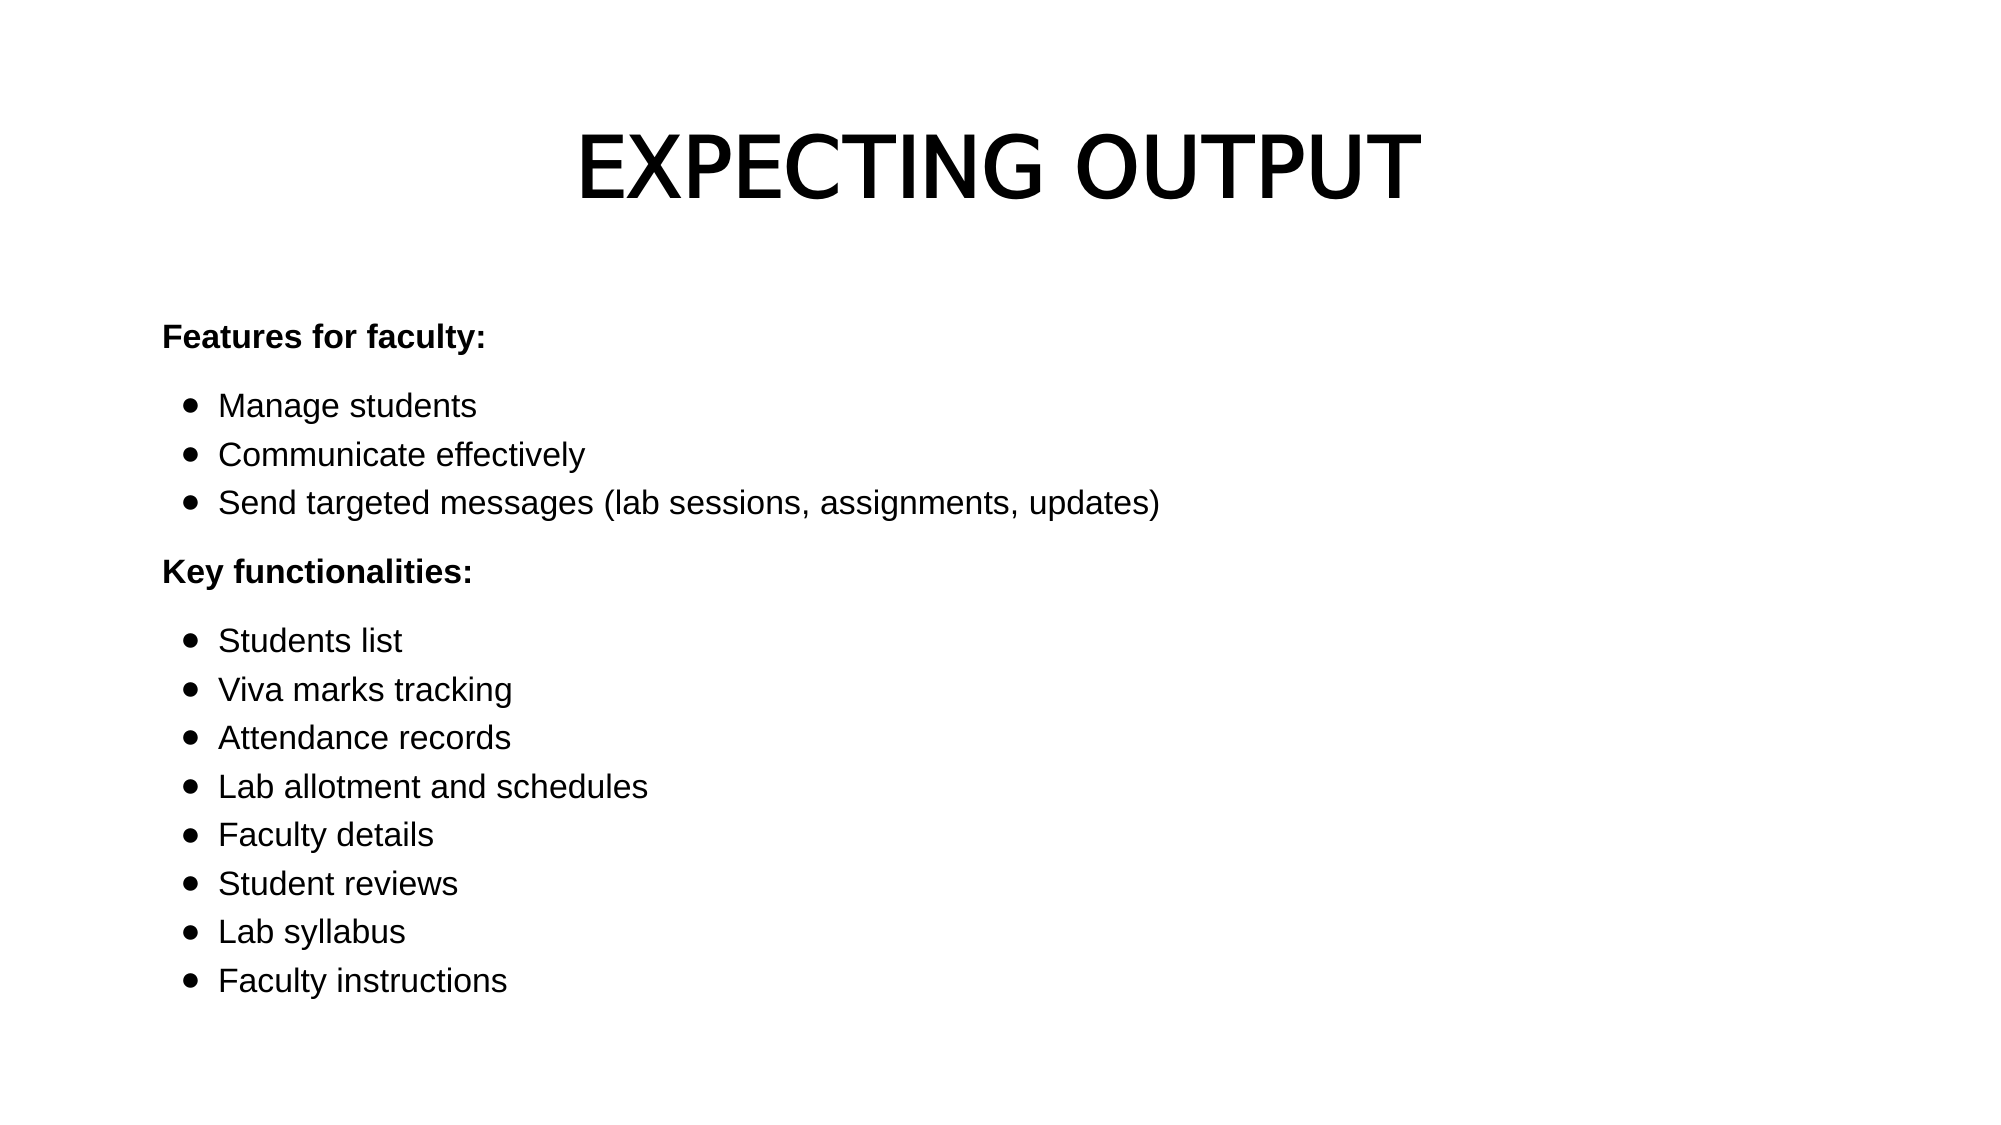

# EXPECTING OUTPUT
 Features for faculty:
Manage students
Communicate effectively
Send targeted messages (lab sessions, assignments, updates)
 Key functionalities:
Students list
Viva marks tracking
Attendance records
Lab allotment and schedules
Faculty details
Student reviews
Lab syllabus
Faculty instructions